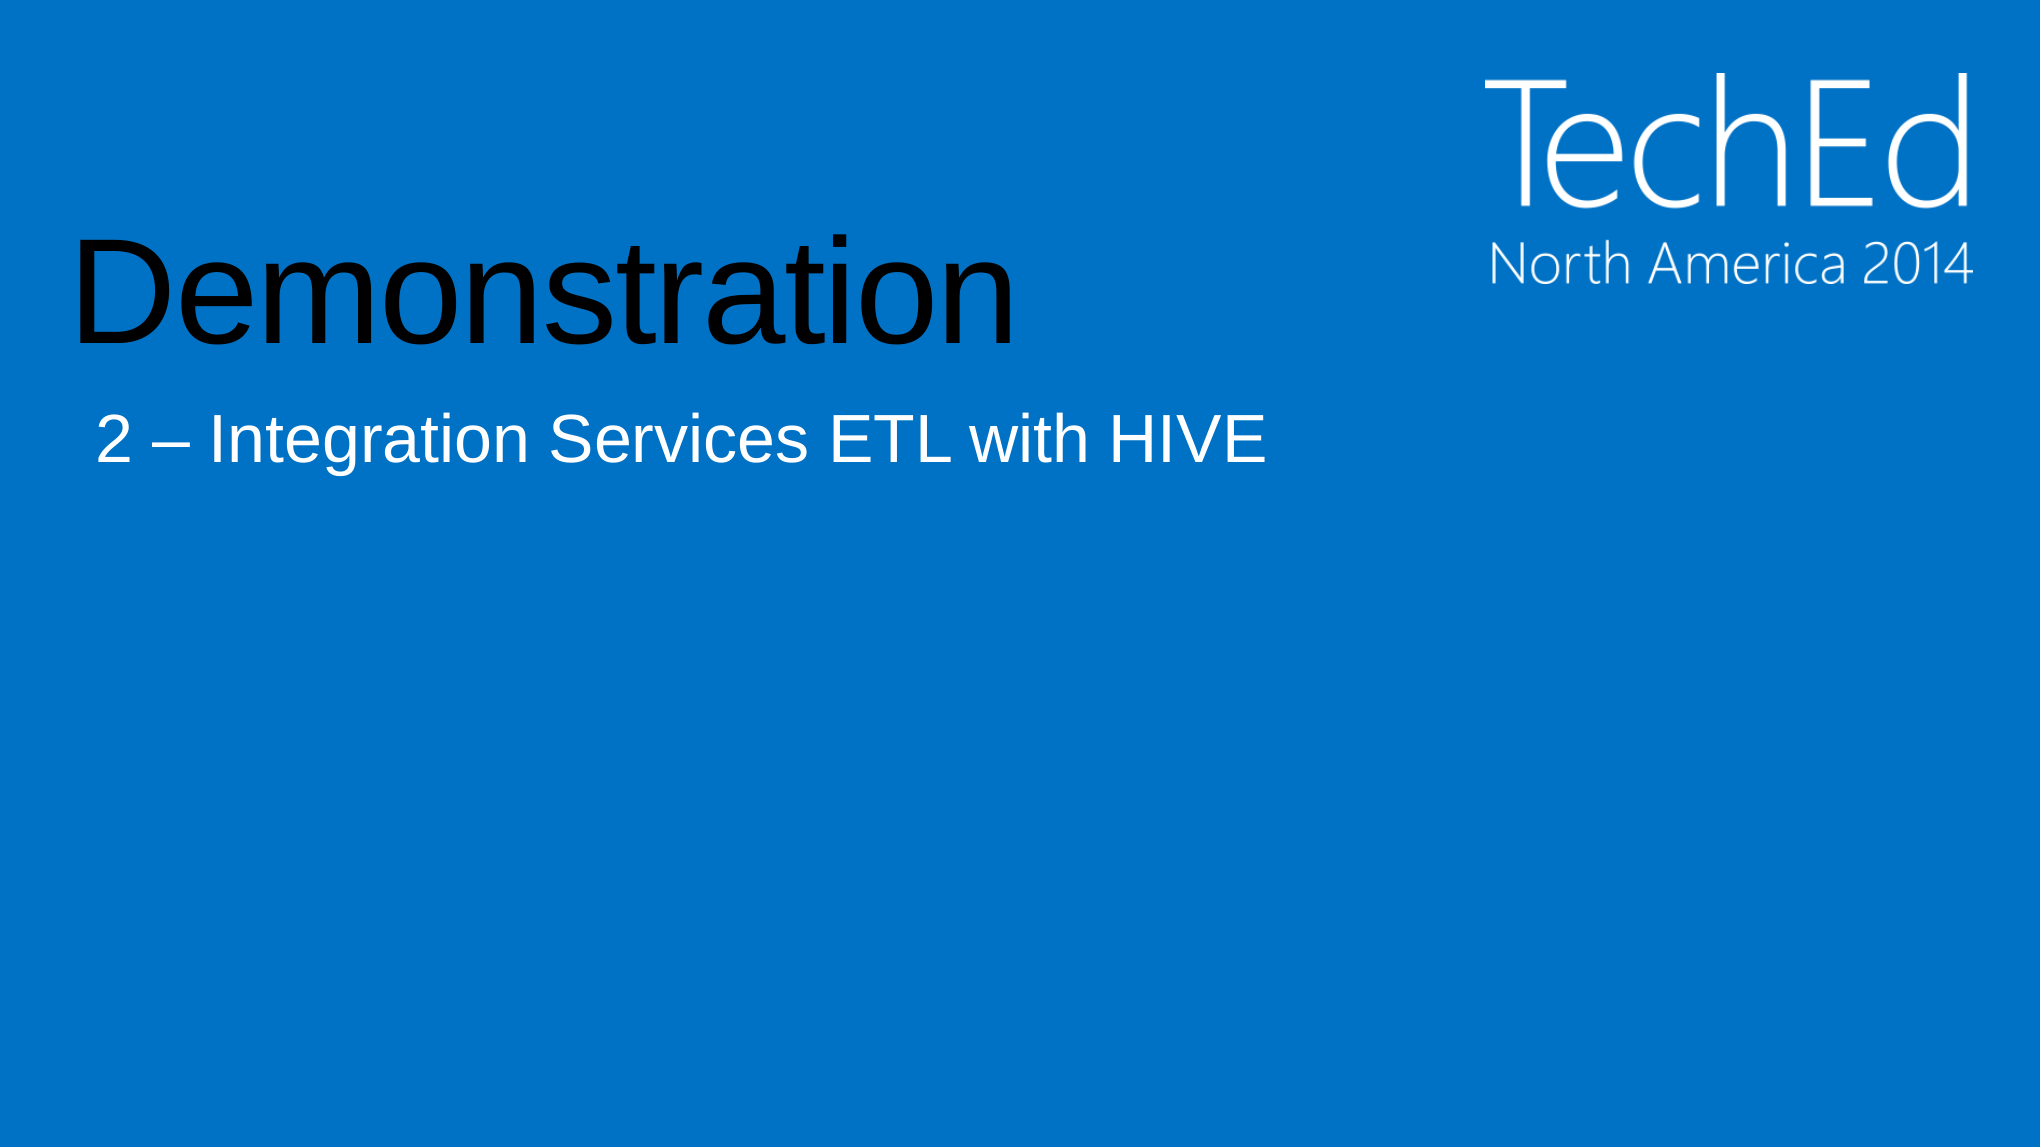

# Demonstration
2 – Integration Services ETL with HIVE